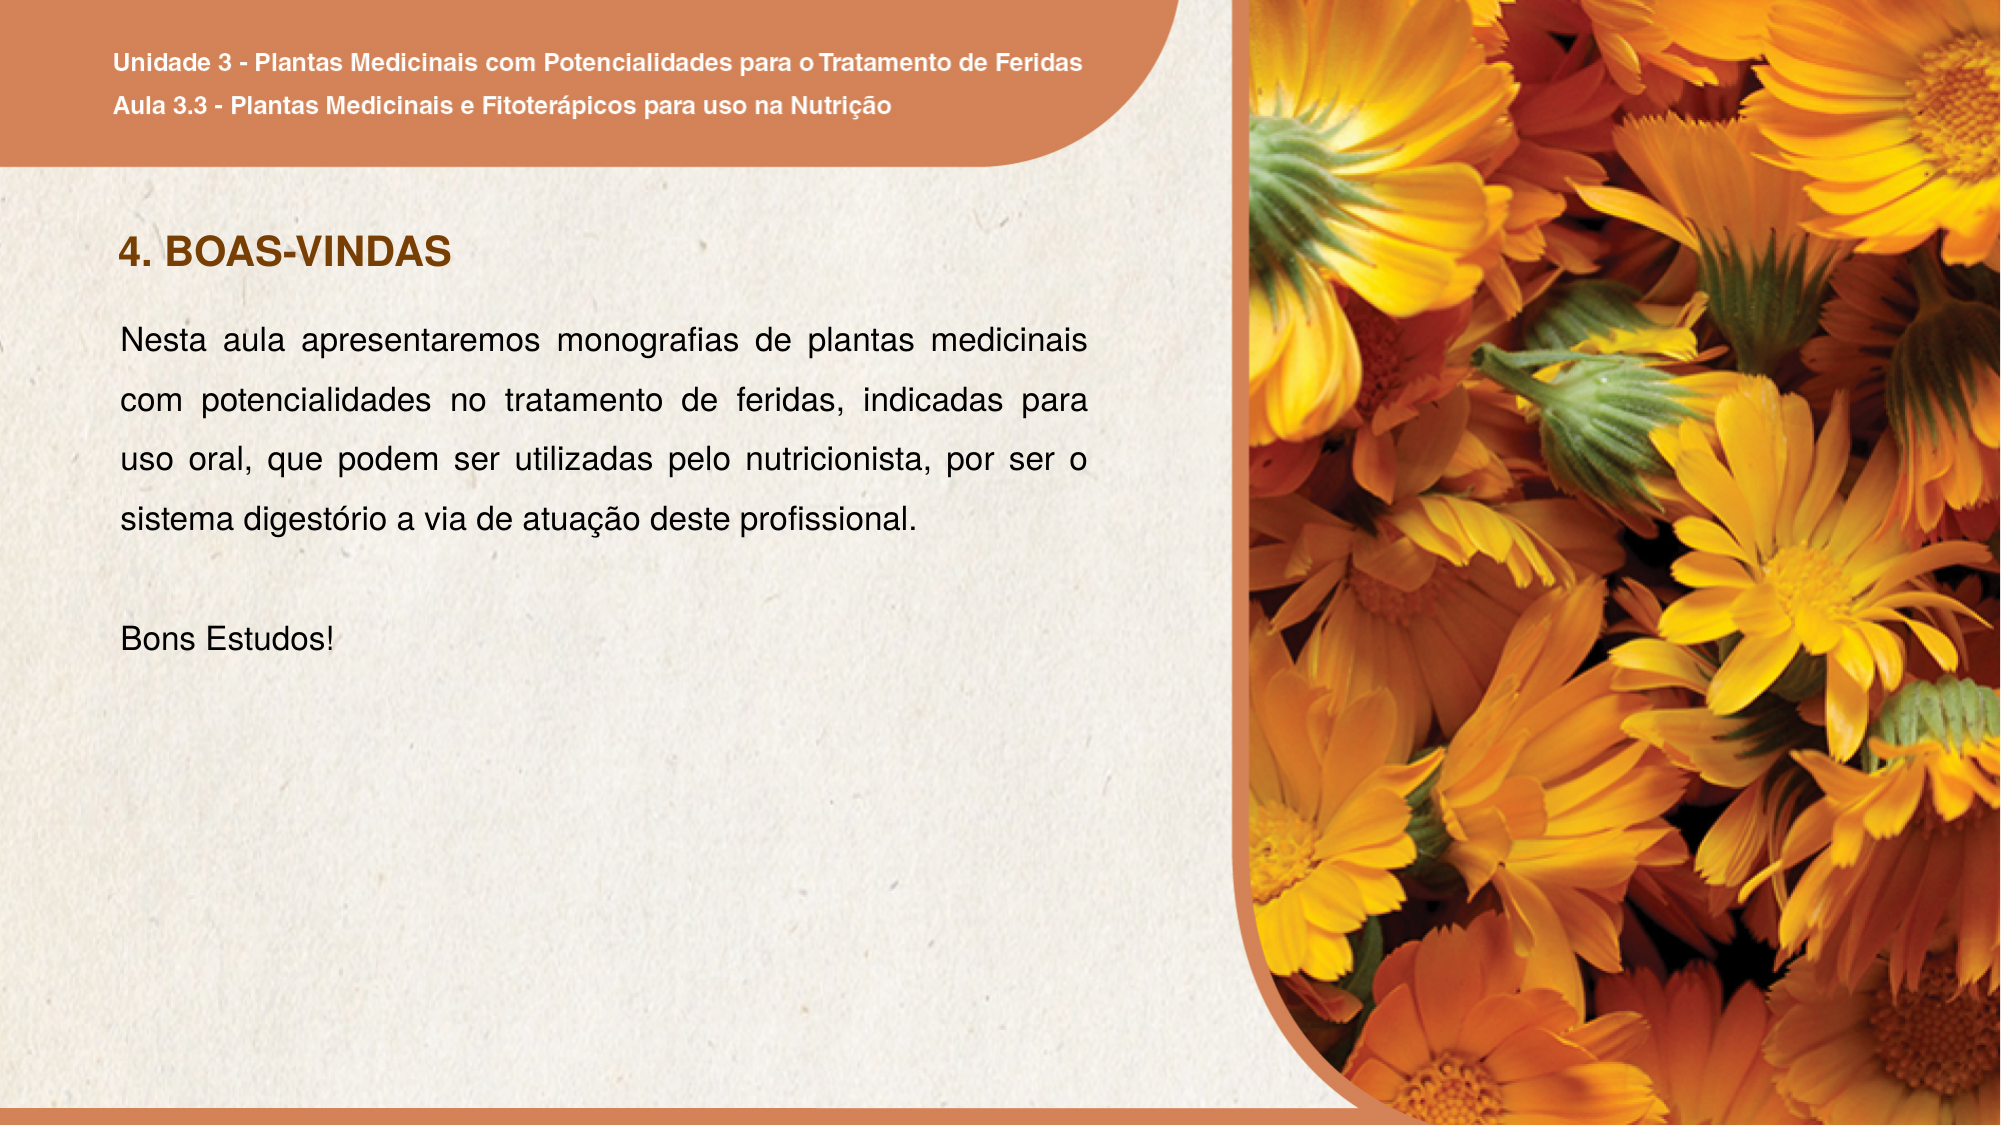

4. BOAS-VINDAS
Nesta aula apresentaremos monografias de plantas medicinais com potencialidades no tratamento de feridas, indicadas para uso oral, que podem ser utilizadas pelo nutricionista, por ser o sistema digestório a via de atuação deste profissional.

Bons Estudos!